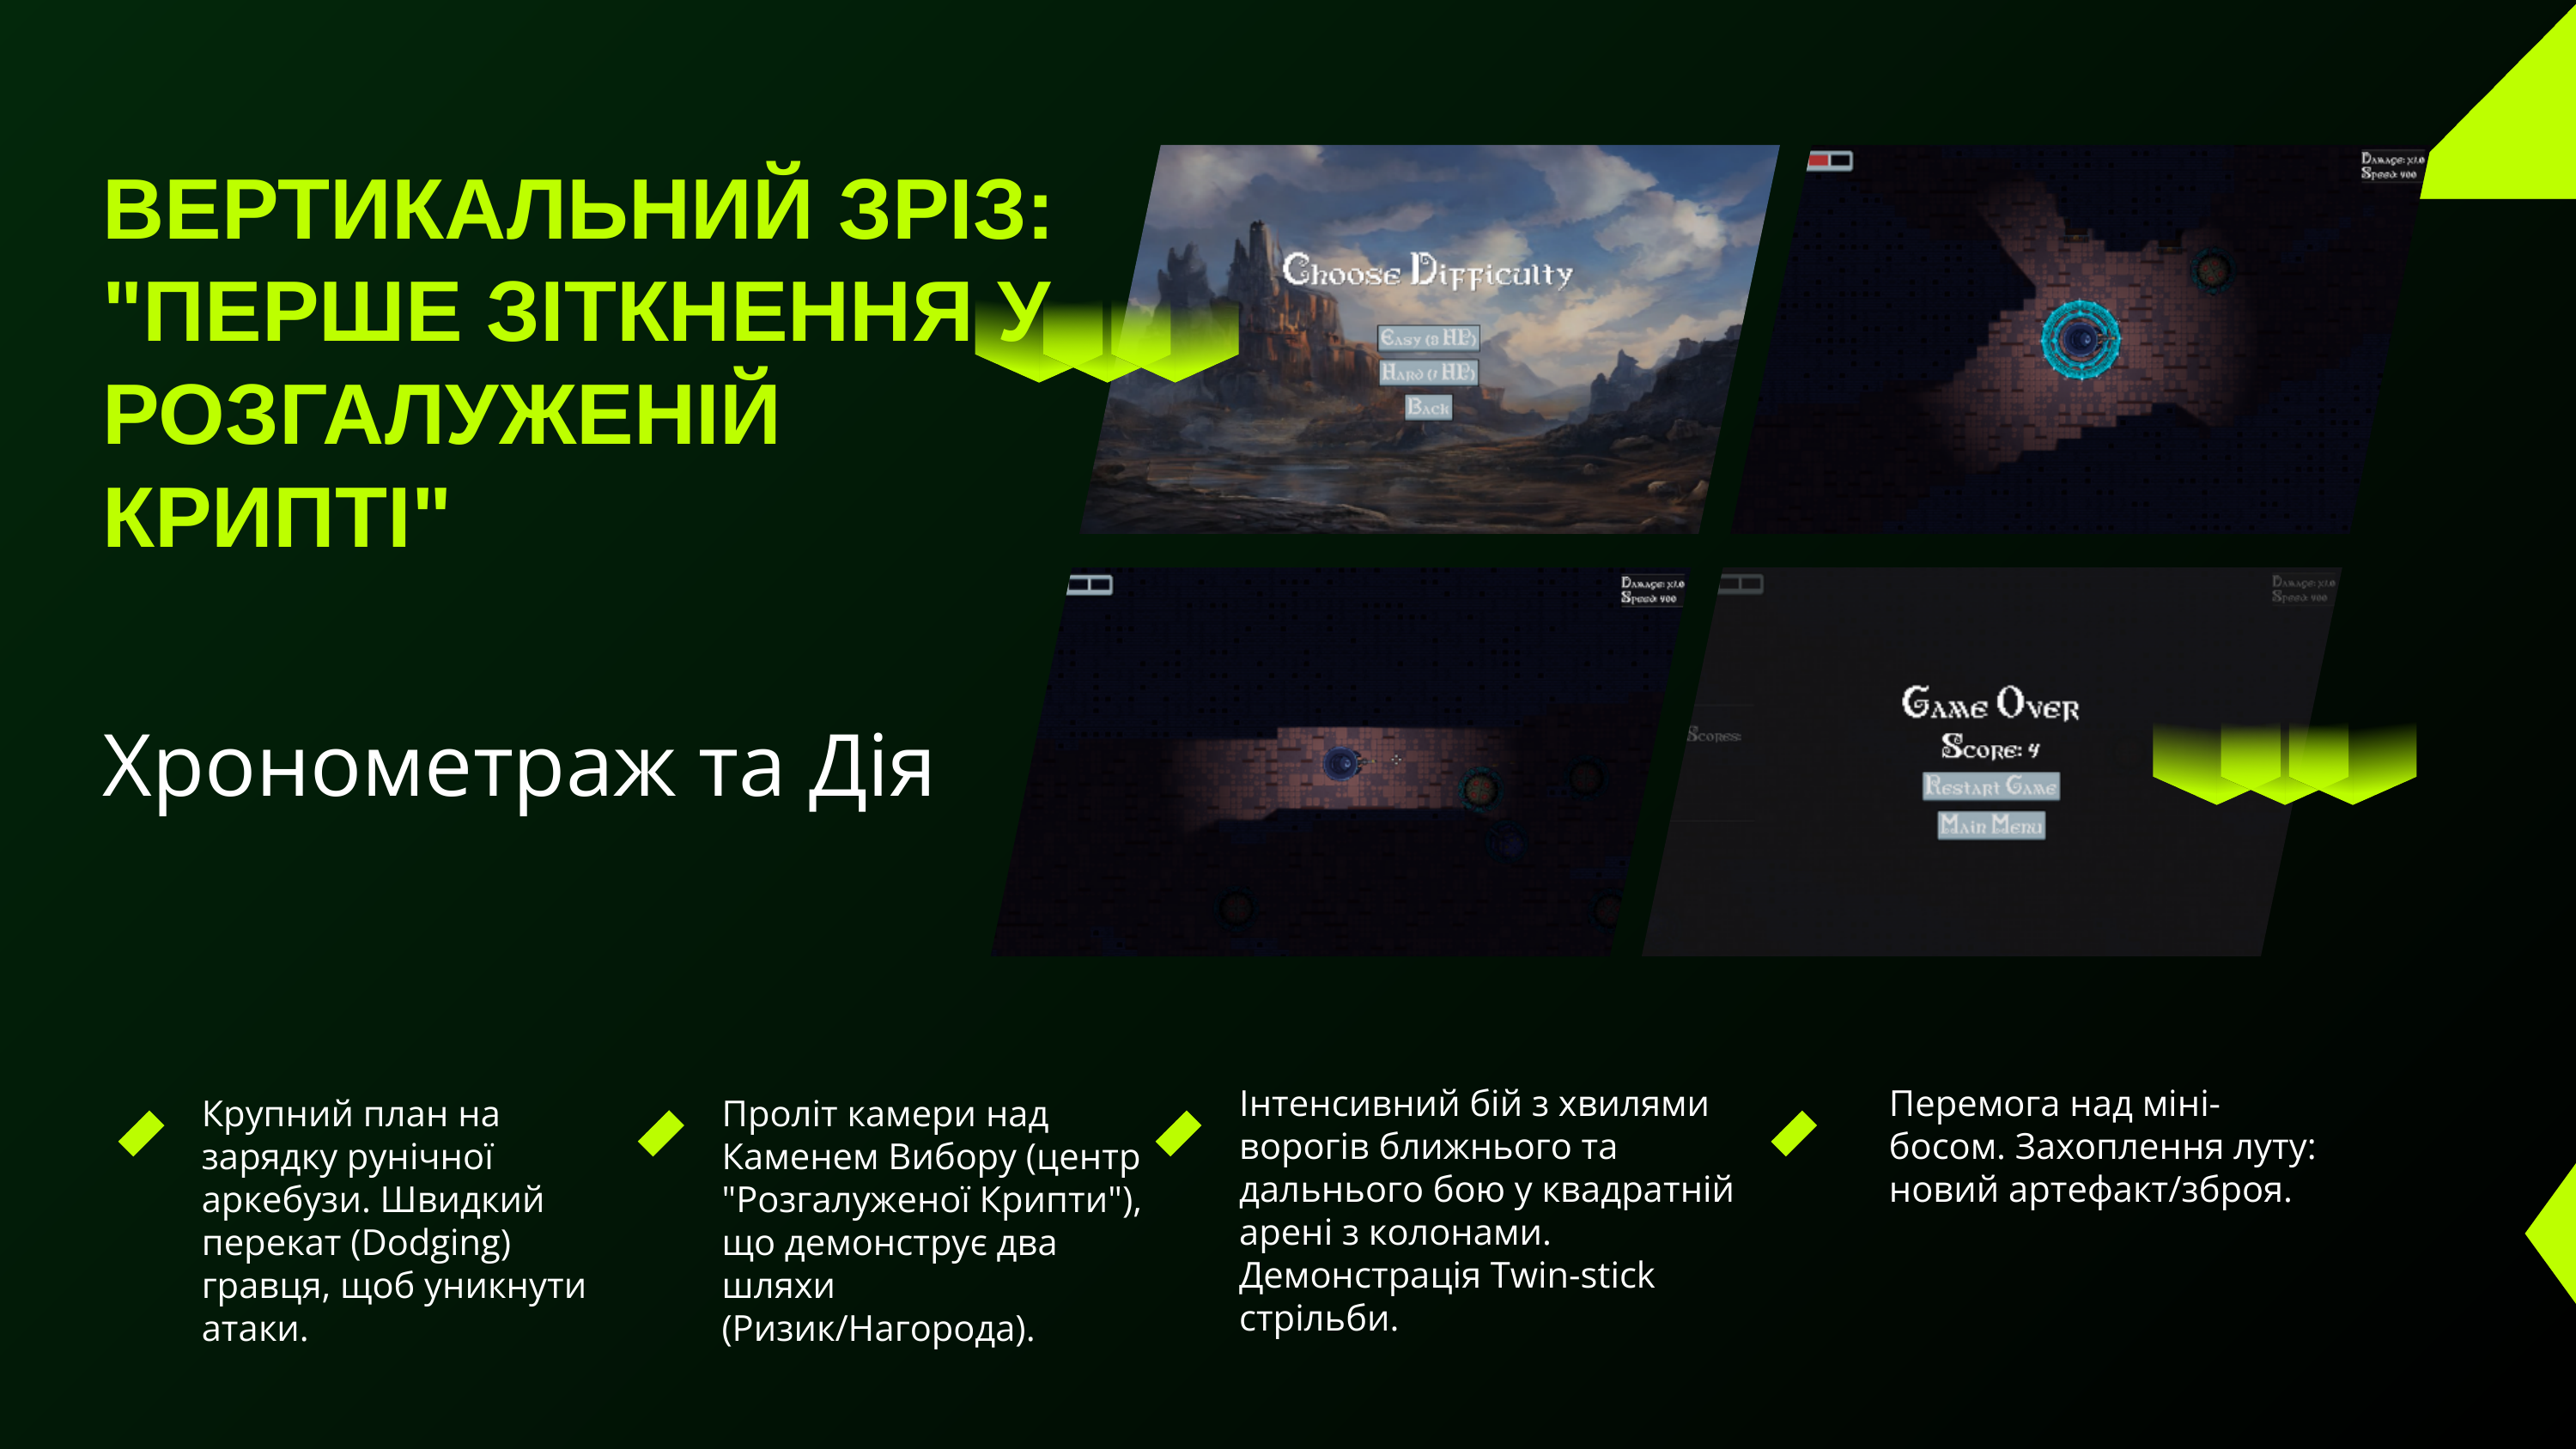

ВЕРТИКАЛЬНИЙ ЗРІЗ: "ПЕРШЕ ЗІТКНЕННЯ У РОЗГАЛУЖЕНІЙ КРИПТІ"

Хронометраж та Дія
Інтенсивний бій з хвилями ворогів ближнього та дальнього бою у квадратній арені з колонами. Демонстрація Twin-stick стрільби.
Перемога над міні-босом. Захоплення луту: новий артефакт/зброя.
Крупний план на зарядку рунічної аркебузи. Швидкий перекат (Dodging) гравця, щоб уникнути атаки.
Проліт камери над Каменем Вибору (центр "Розгалуженої Крипти"), що демонструє два шляхи (Ризик/Нагорода).